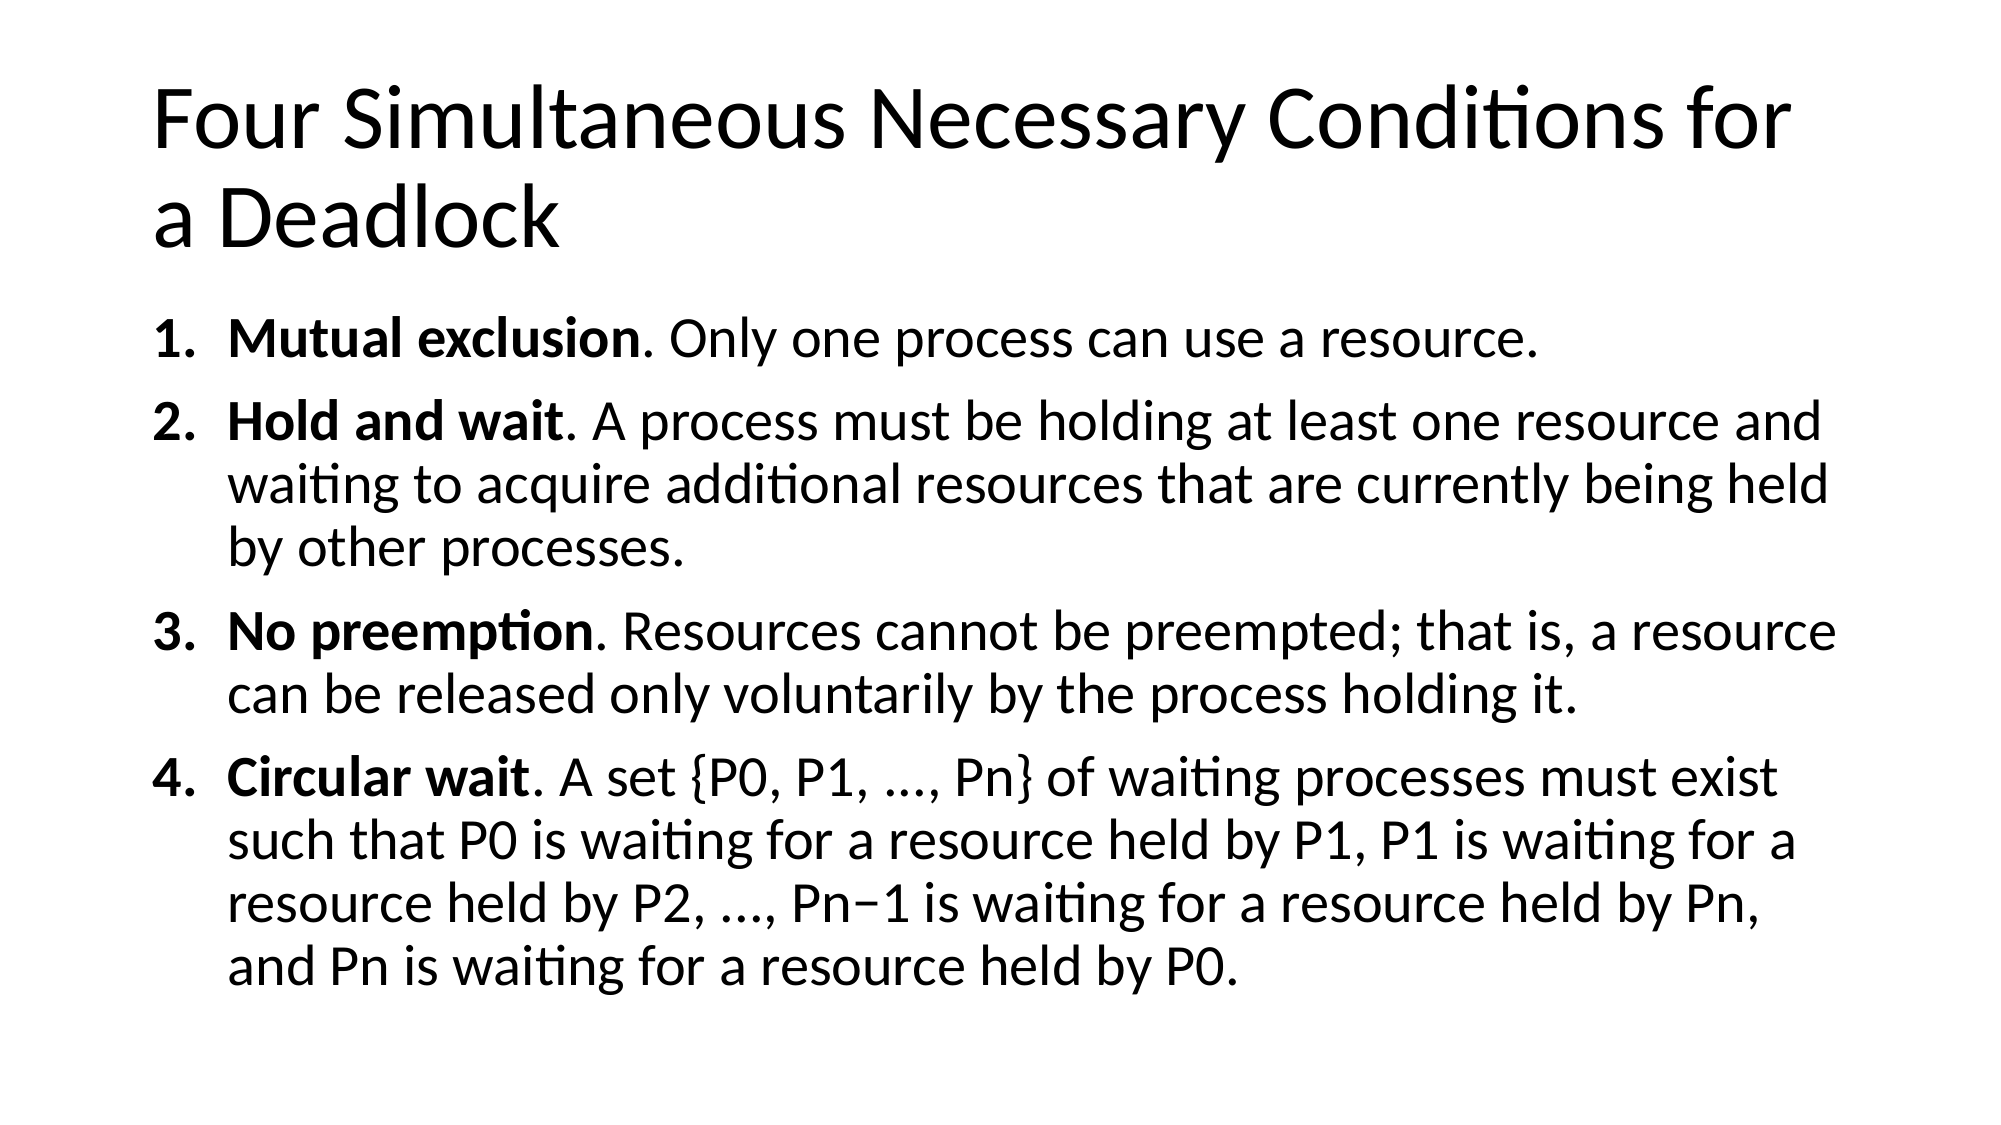

# Four Simultaneous Necessary Conditions for a Deadlock
Mutual exclusion. Only one process can use a resource.
Hold and wait. A process must be holding at least one resource and waiting to acquire additional resources that are currently being held by other processes.
No preemption. Resources cannot be preempted; that is, a resource can be released only voluntarily by the process holding it.
Circular wait. A set {P0, P1, ..., Pn} of waiting processes must exist such that P0 is waiting for a resource held by P1, P1 is waiting for a resource held by P2, ..., Pn−1 is waiting for a resource held by Pn, and Pn is waiting for a resource held by P0.